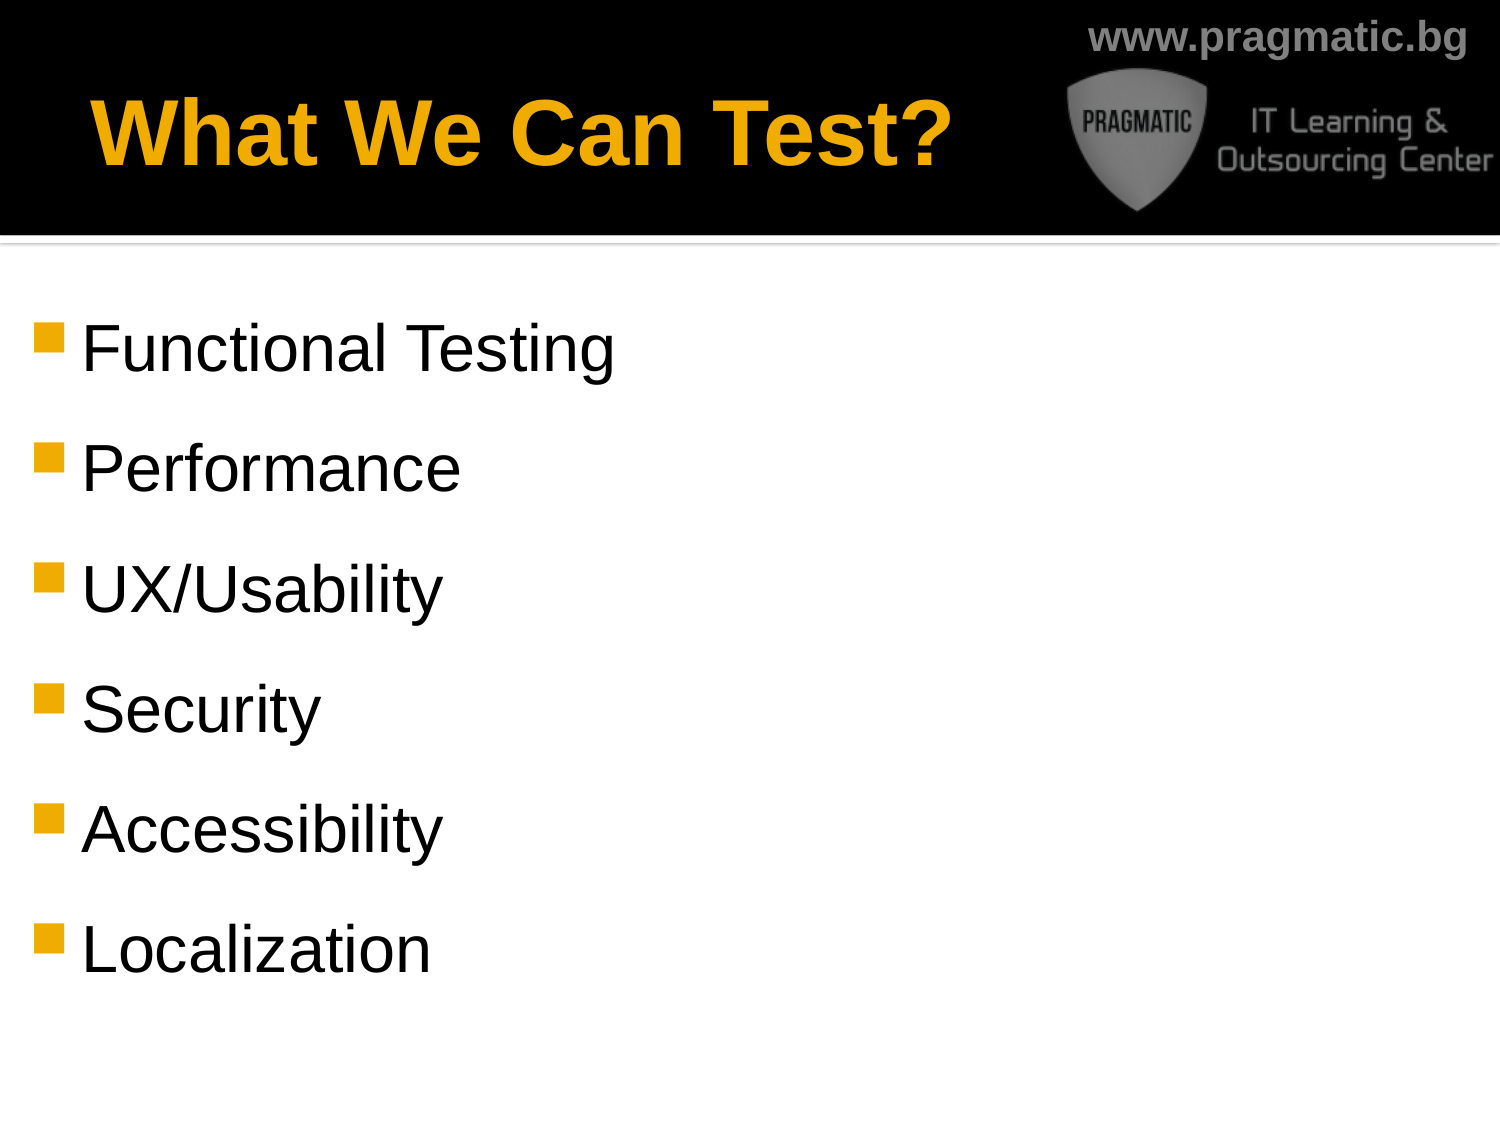

# What We Can Test?
Functional Testing
Performance
UX/Usability
Security
Accessibility
Localization